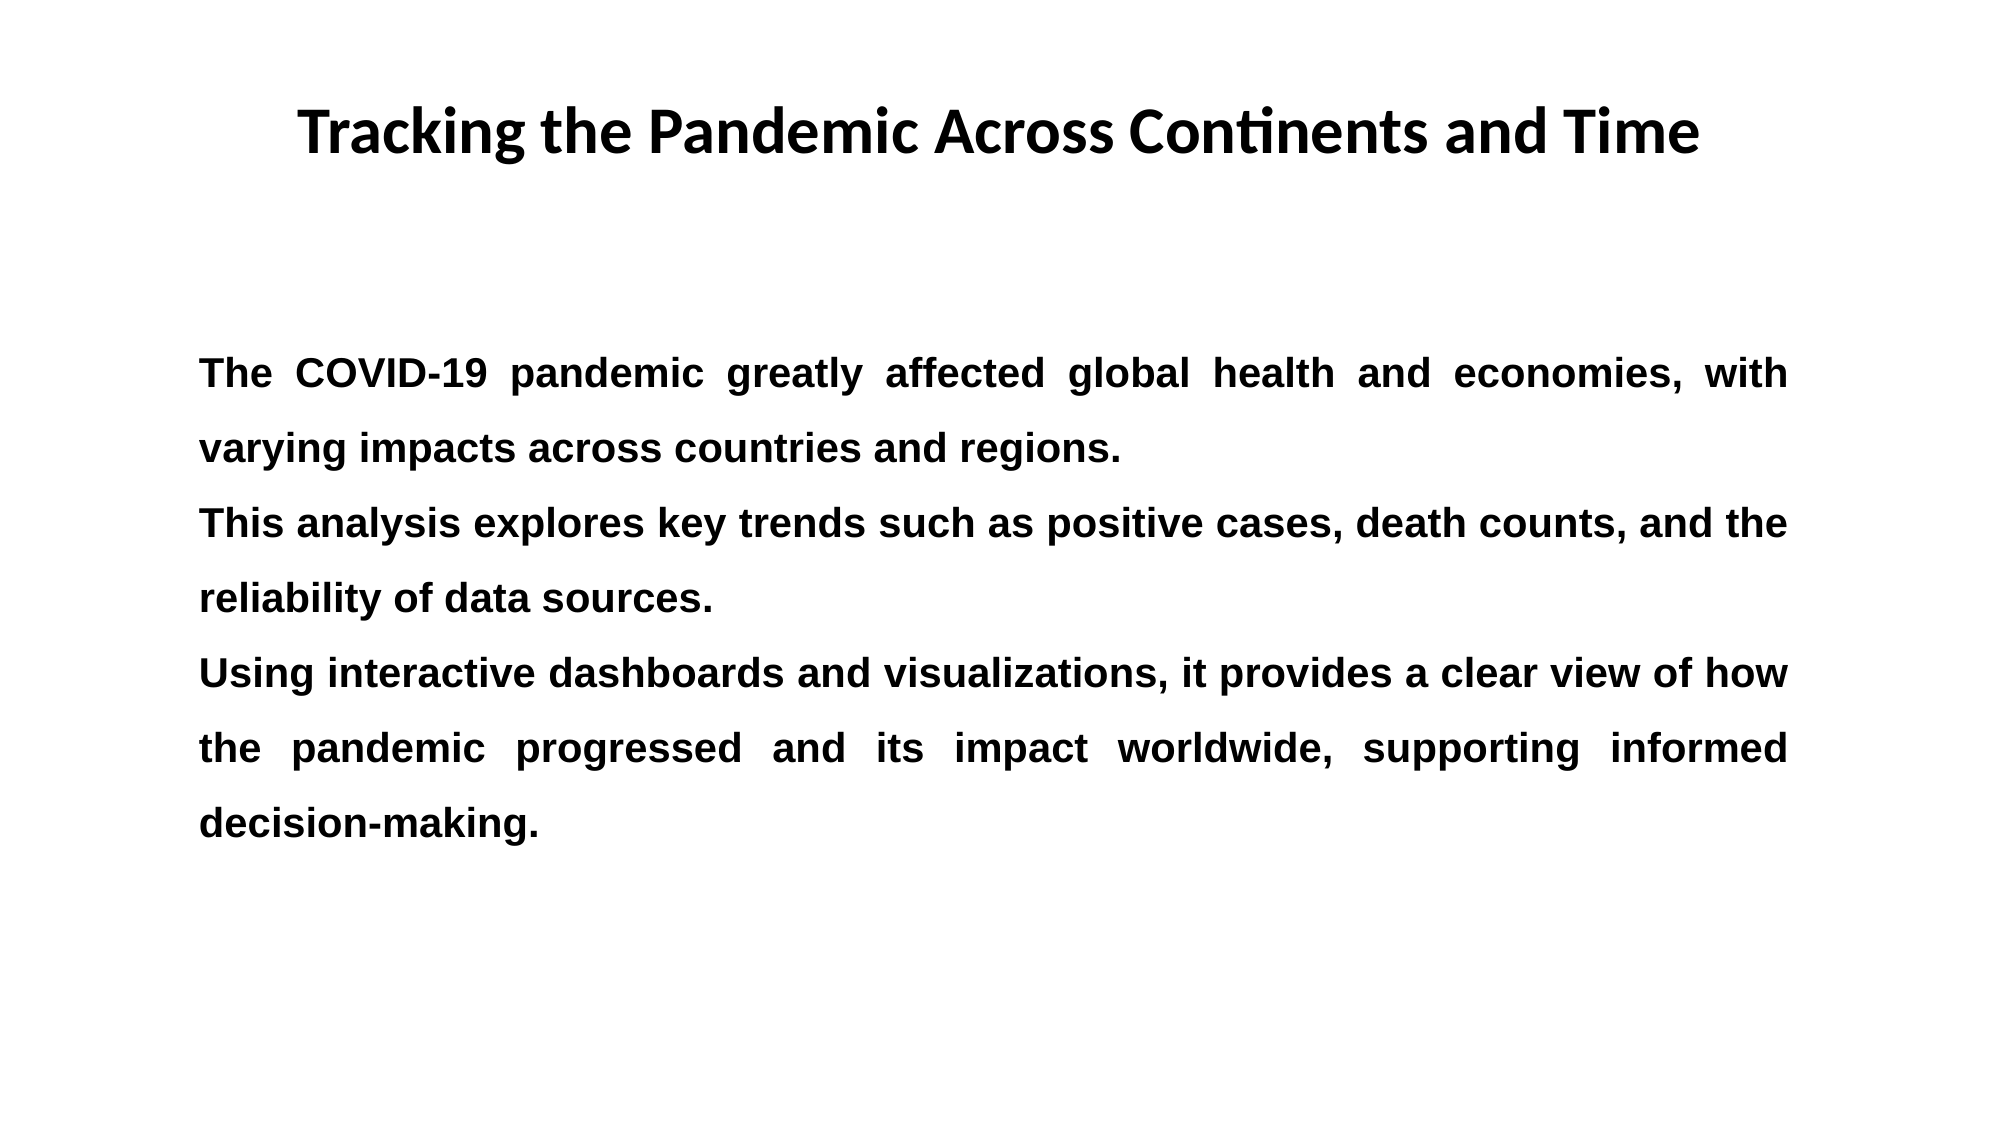

Tracking the Pandemic Across Continents and Time
The COVID-19 pandemic greatly affected global health and economies, with varying impacts across countries and regions.
This analysis explores key trends such as positive cases, death counts, and the reliability of data sources.
Using interactive dashboards and visualizations, it provides a clear view of how the pandemic progressed and its impact worldwide, supporting informed decision-making.